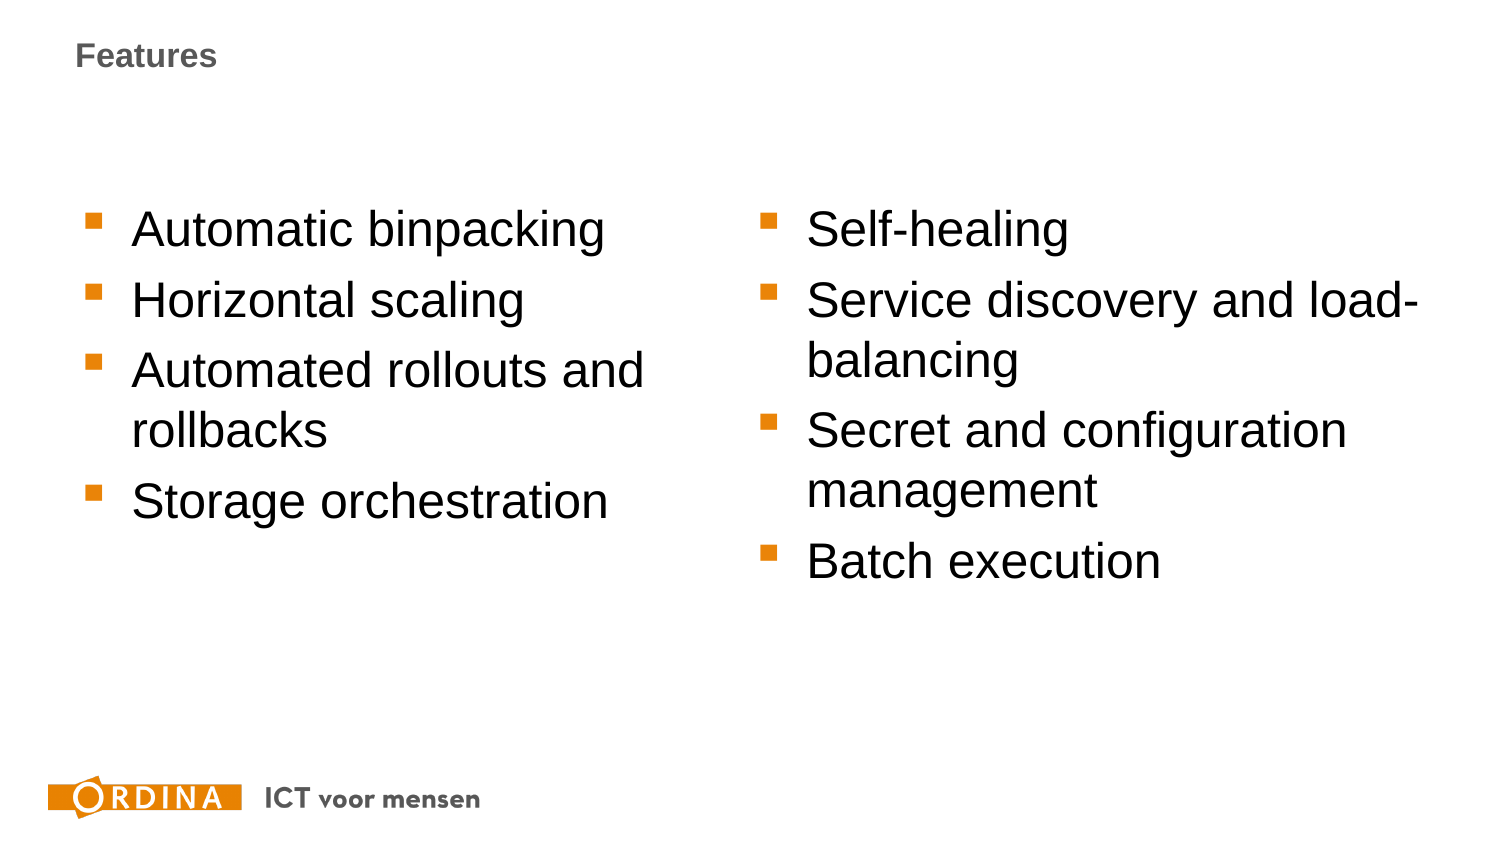

# Features
Automatic binpacking
Horizontal scaling
Automated rollouts and rollbacks
Storage orchestration

Self-healing
Service discovery and load-balancing
Secret and configuration management
Batch execution
5